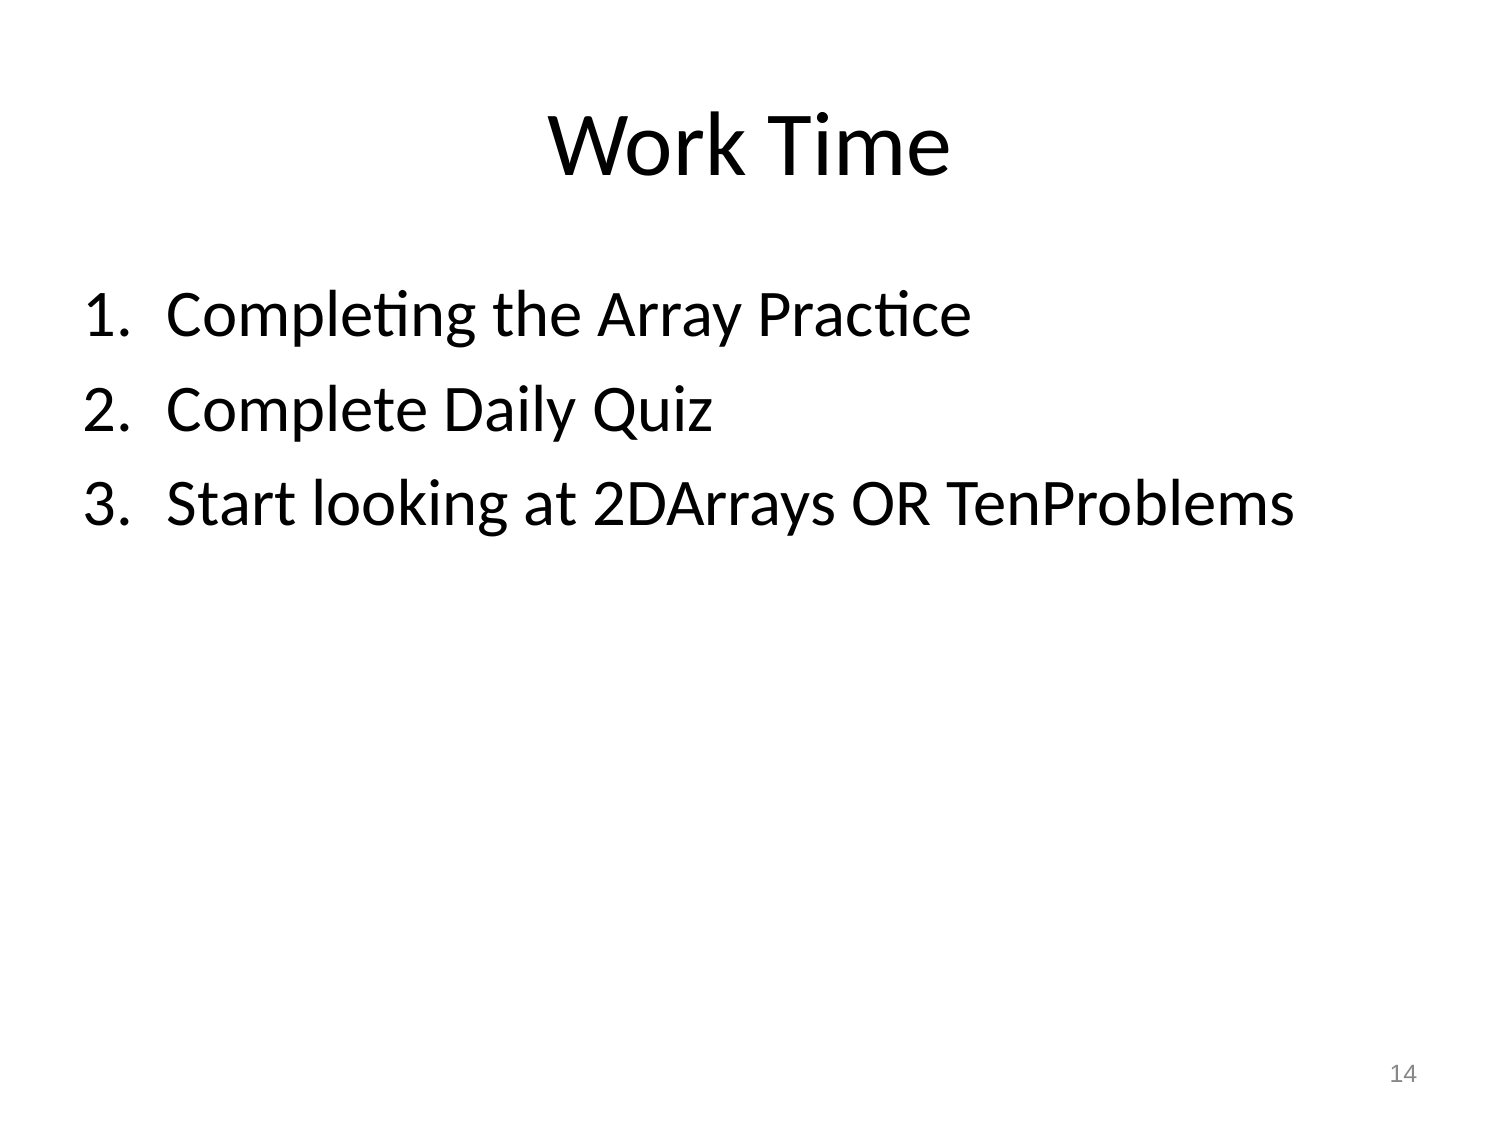

# Work Time
Completing the Array Practice
Complete Daily Quiz
Start looking at 2DArrays OR TenProblems
14